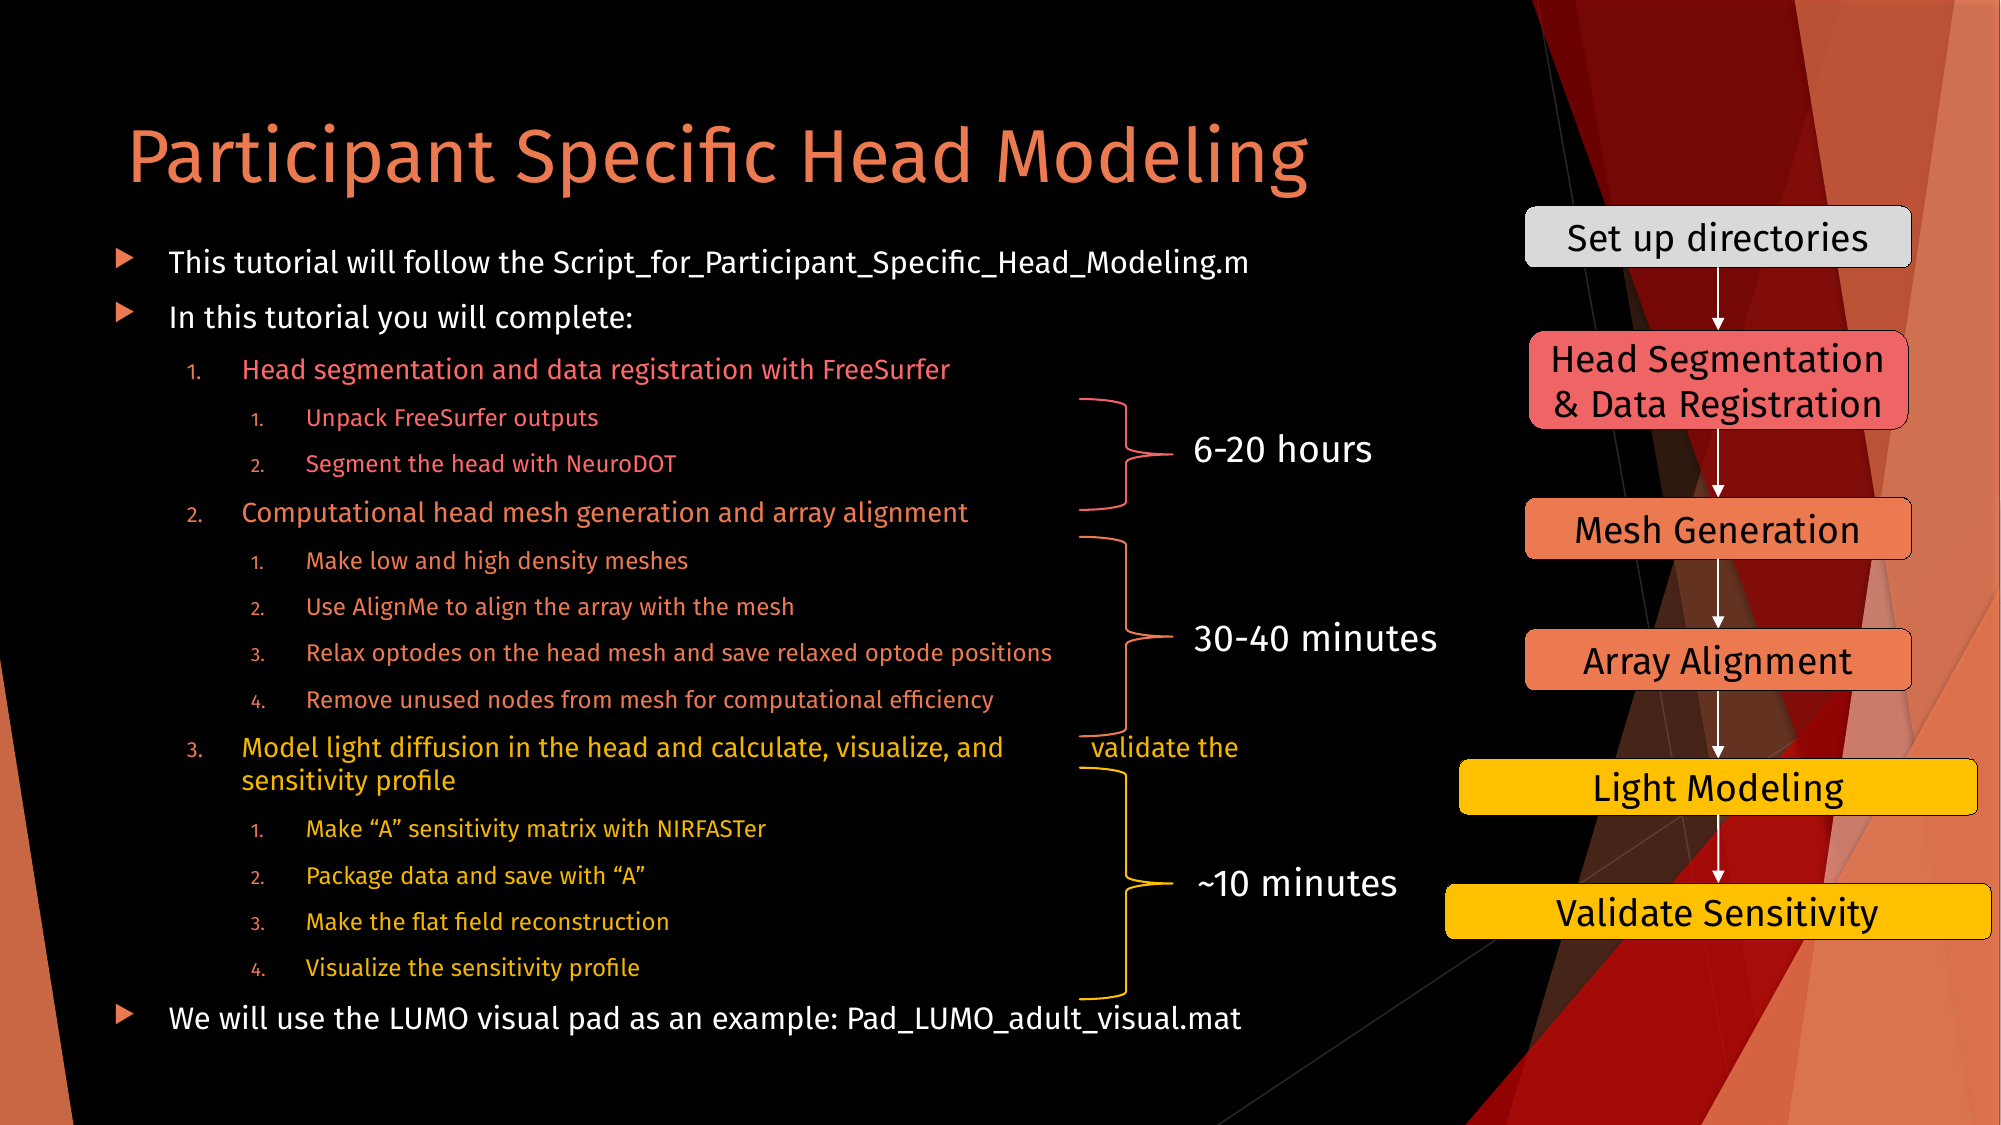

# Participant Specific Head Modeling
Set up directories
This tutorial will follow the Script_for_Participant_Specific_Head_Modeling.m
In this tutorial you will complete:
Head segmentation and data registration with FreeSurfer
Unpack FreeSurfer outputs
Segment the head with NeuroDOT
Computational head mesh generation and array alignment
Make low and high density meshes
Use AlignMe to align the array with the mesh
Relax optodes on the head mesh and save relaxed optode positions
Remove unused nodes from mesh for computational efficiency
Model light diffusion in the head and calculate, visualize, and            validate the sensitivity profile
Make “A” sensitivity matrix with NIRFASTer
Package data and save with “A”
Make the flat field reconstruction
Visualize the sensitivity profile
We will use the LUMO visual pad as an example: Pad_LUMO_adult_visual.mat

Head Segmentation
& Data Registration
Mesh Generation
Array Alignment
Light Modeling
Validate Sensitivity

6-20 hours

30-40 minutes

~10 minutes